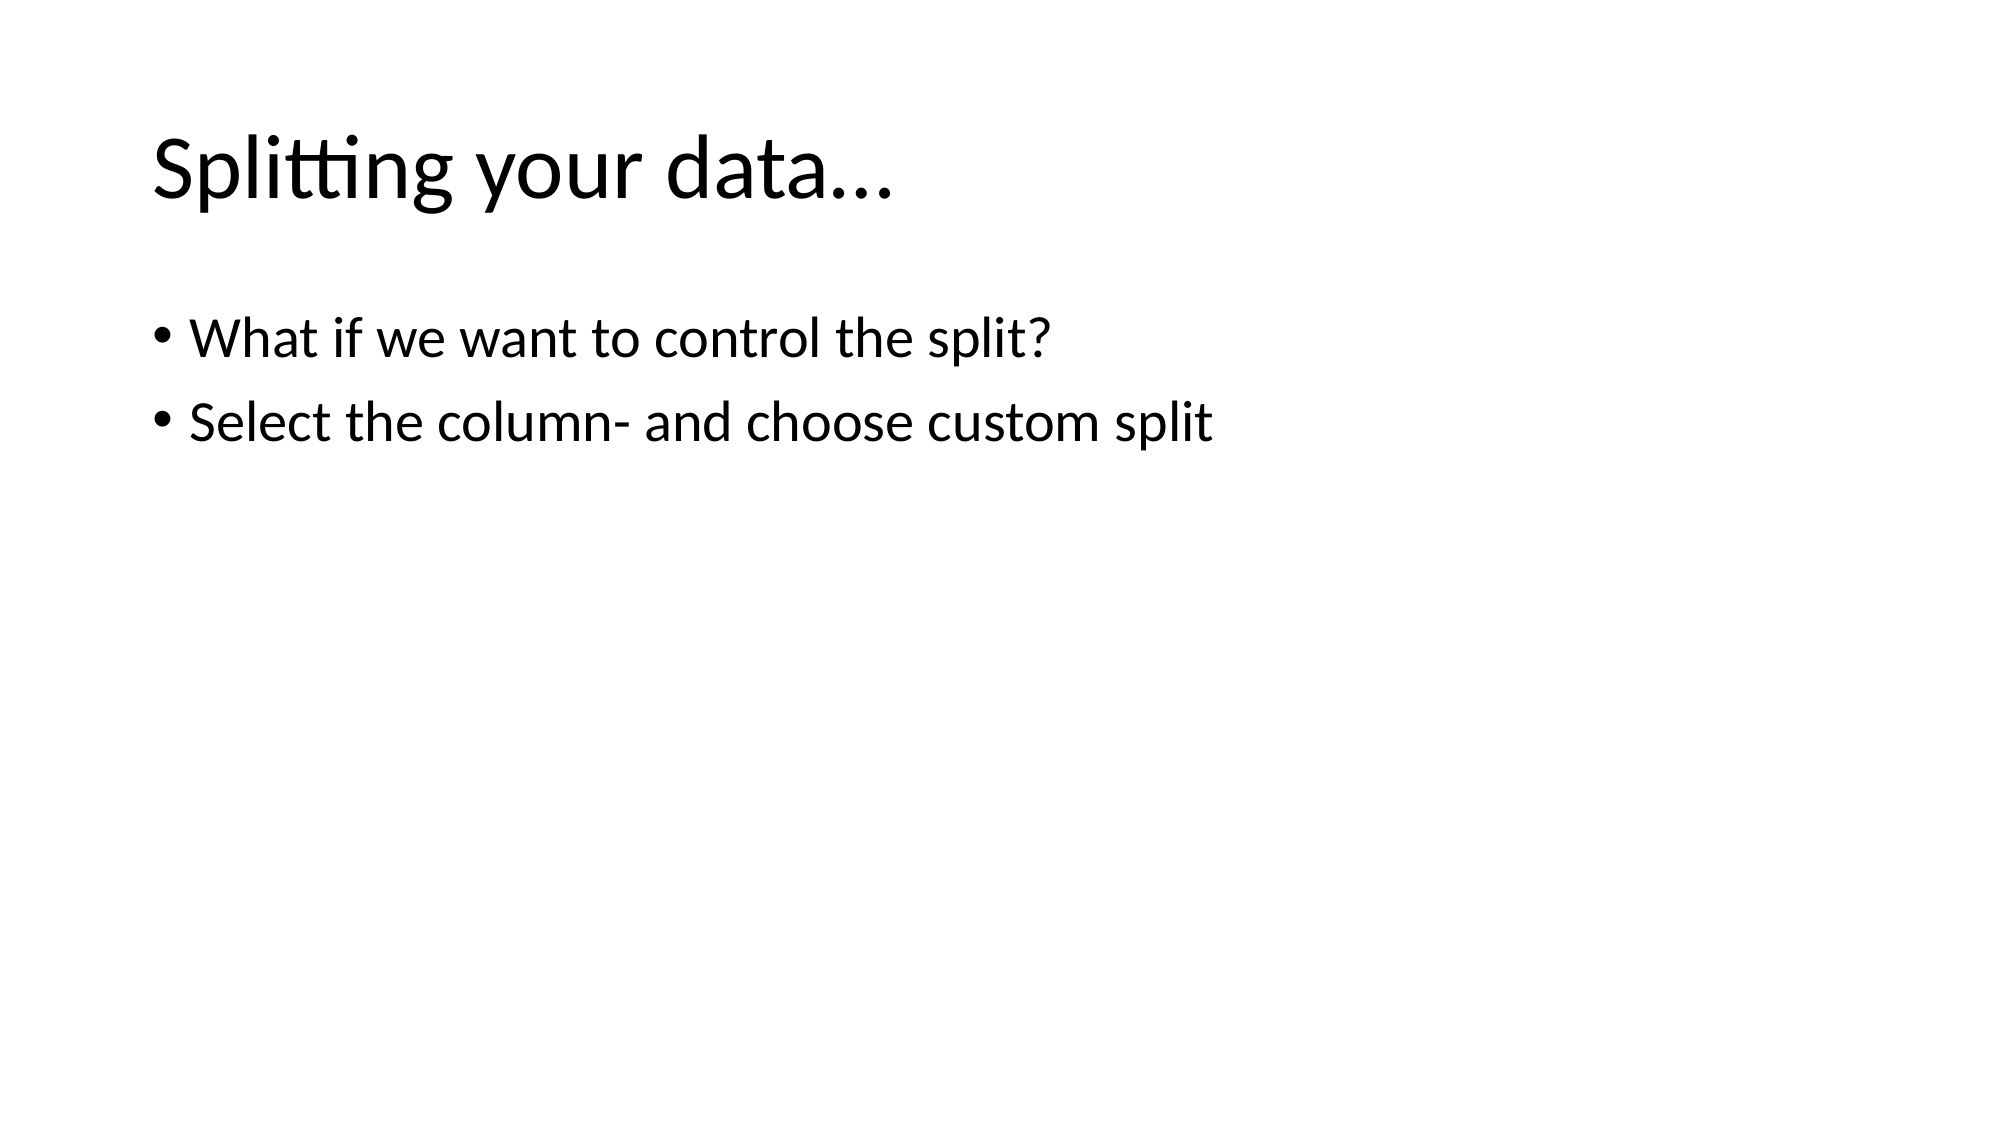

# Splitting your data…
What if we want to control the split?
Select the column- and choose custom split